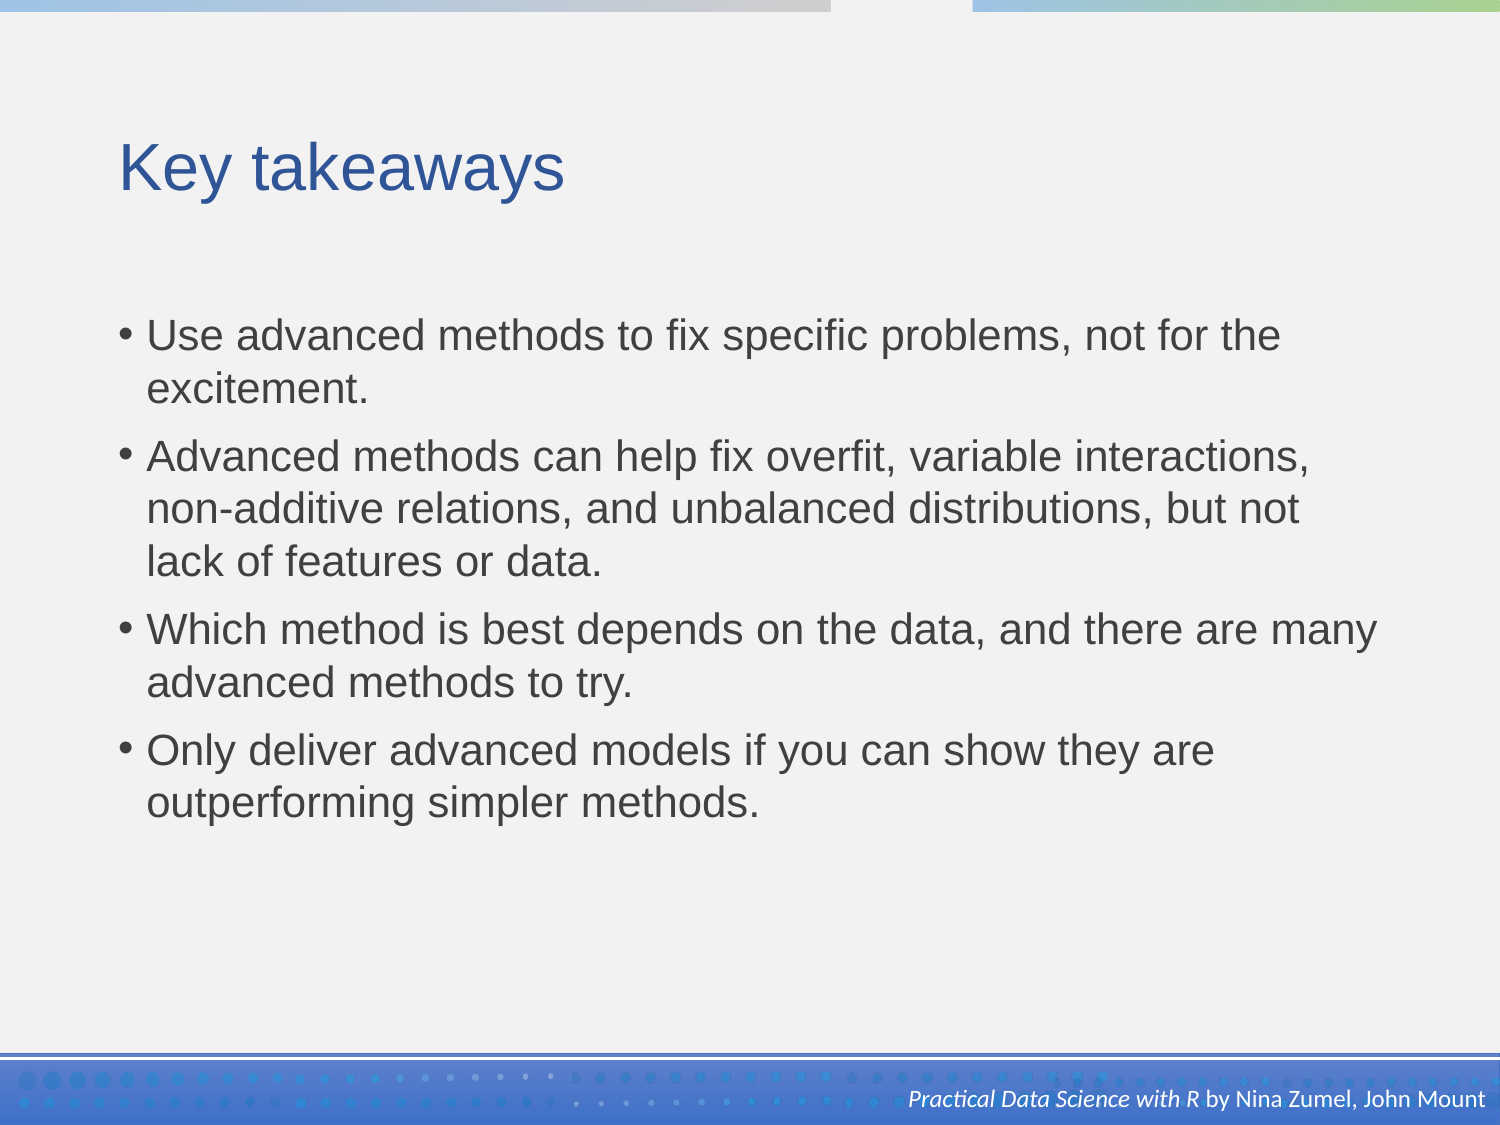

# Key takeaways
Use advanced methods to fix specific problems, not for the excitement.
Advanced methods can help fix overfit, variable interactions, non-additive relations, and unbalanced distributions, but not lack of features or data.
Which method is best depends on the data, and there are many advanced methods to try.
Only deliver advanced models if you can show they are outperforming simpler methods.
Practical Data Science with R by Nina Zumel, John Mount